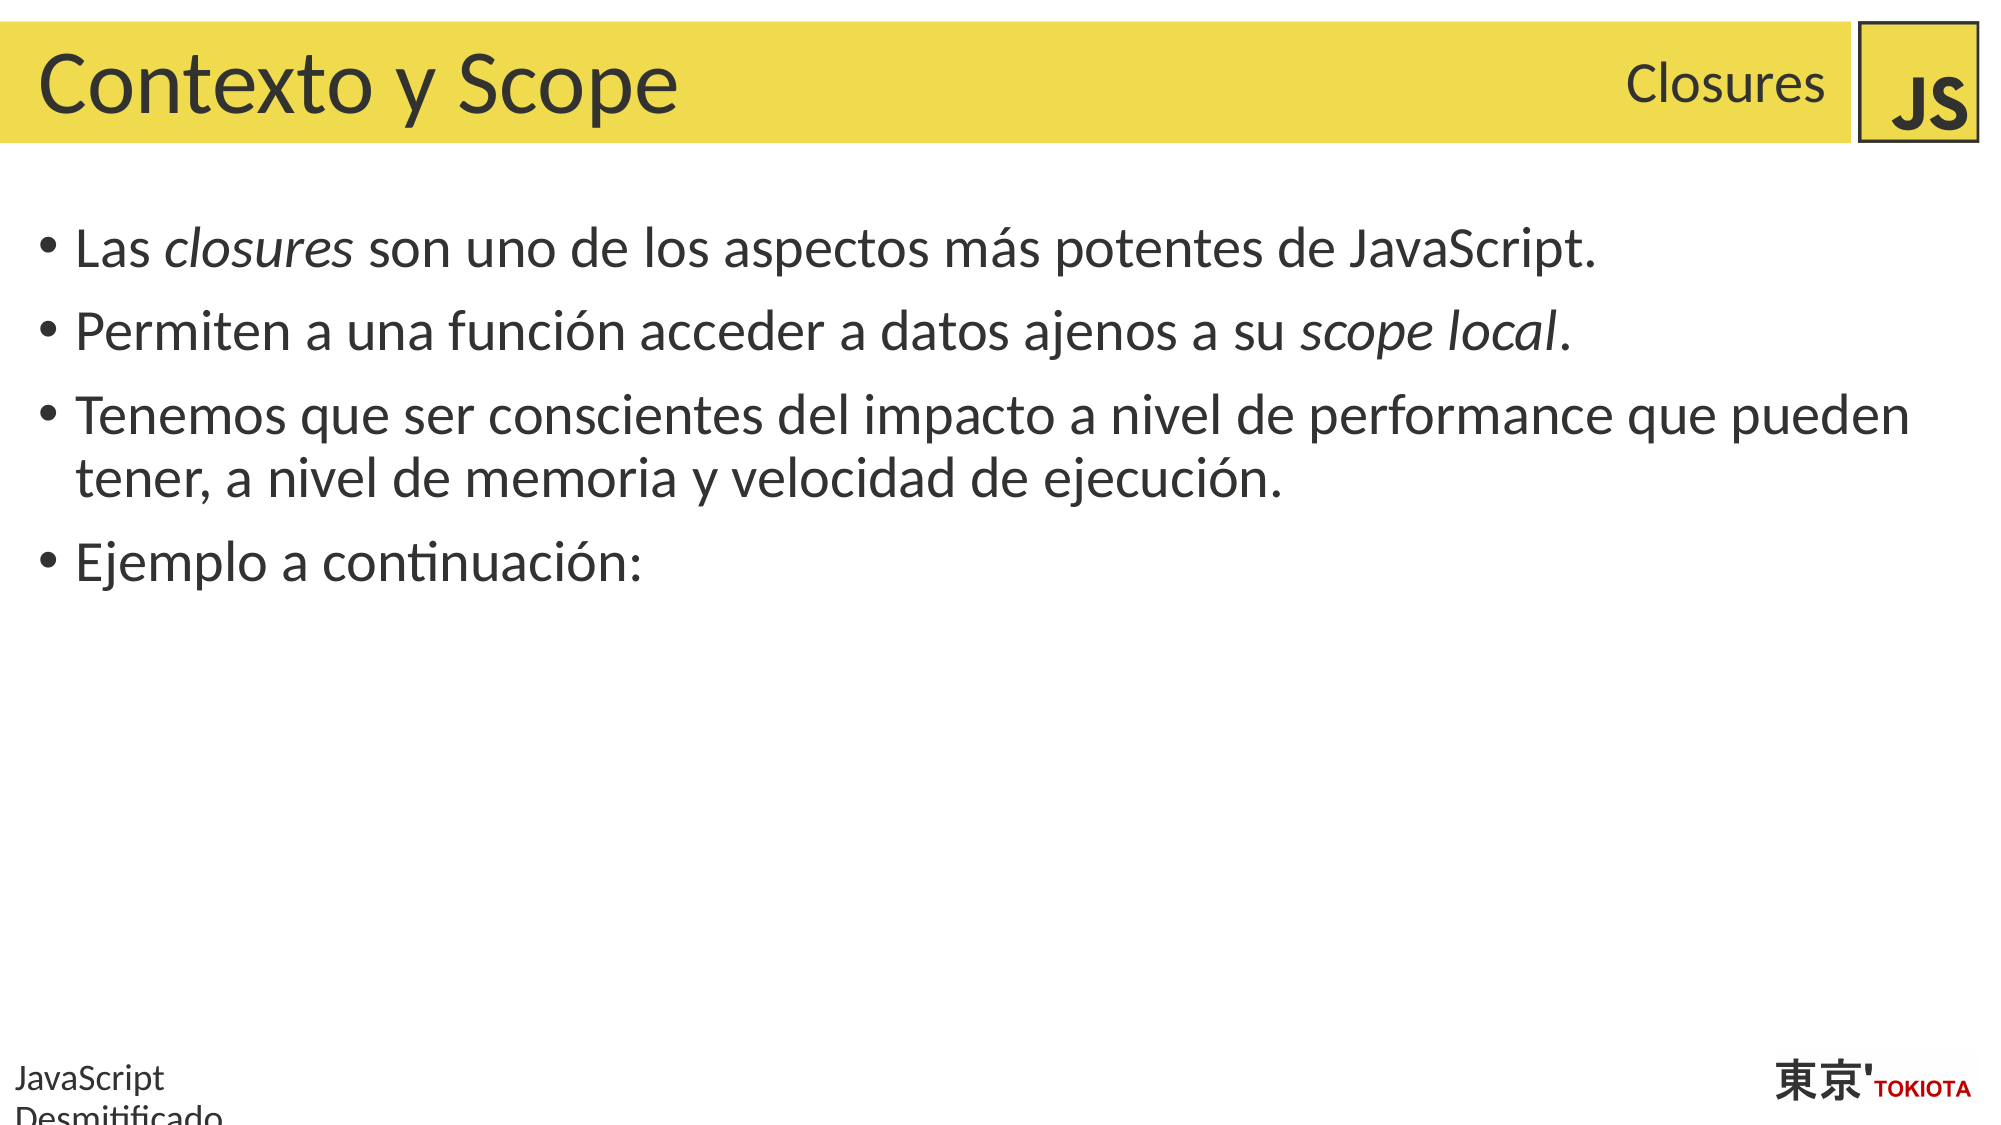

# Contexto y Scope
Closures
Las closures son uno de los aspectos más potentes de JavaScript.
Permiten a una función acceder a datos ajenos a su scope local.
Tenemos que ser conscientes del impacto a nivel de performance que pueden tener, a nivel de memoria y velocidad de ejecución.
Ejemplo a continuación: